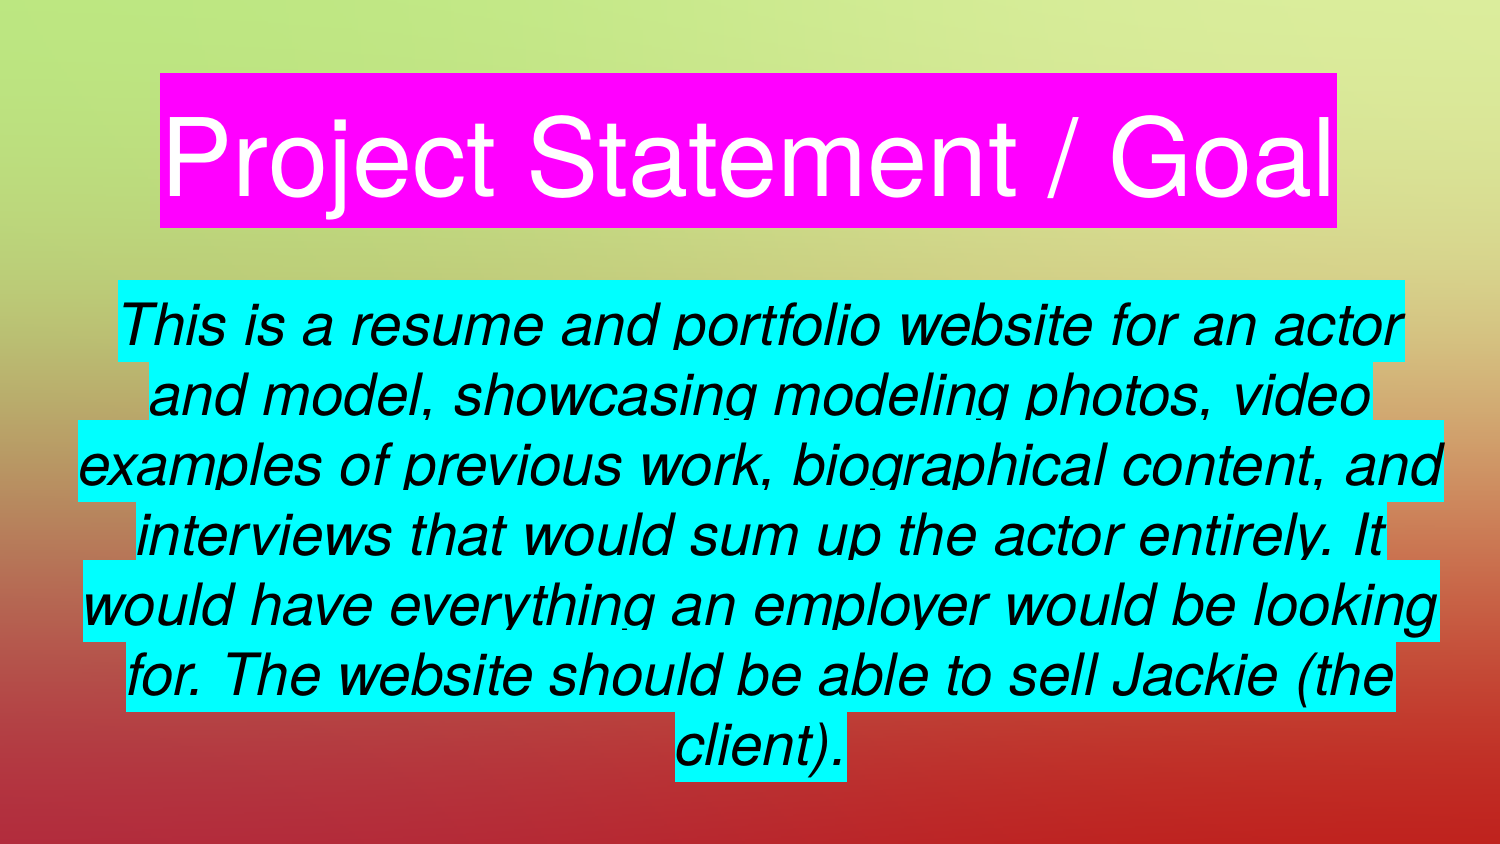

# Project Statement / Goal
This is a resume and portfolio website for an actor and model, showcasing modeling photos, video examples of previous work, biographical content, and interviews that would sum up the actor entirely. It would have everything an employer would be looking for. The website should be able to sell Jackie (the client).